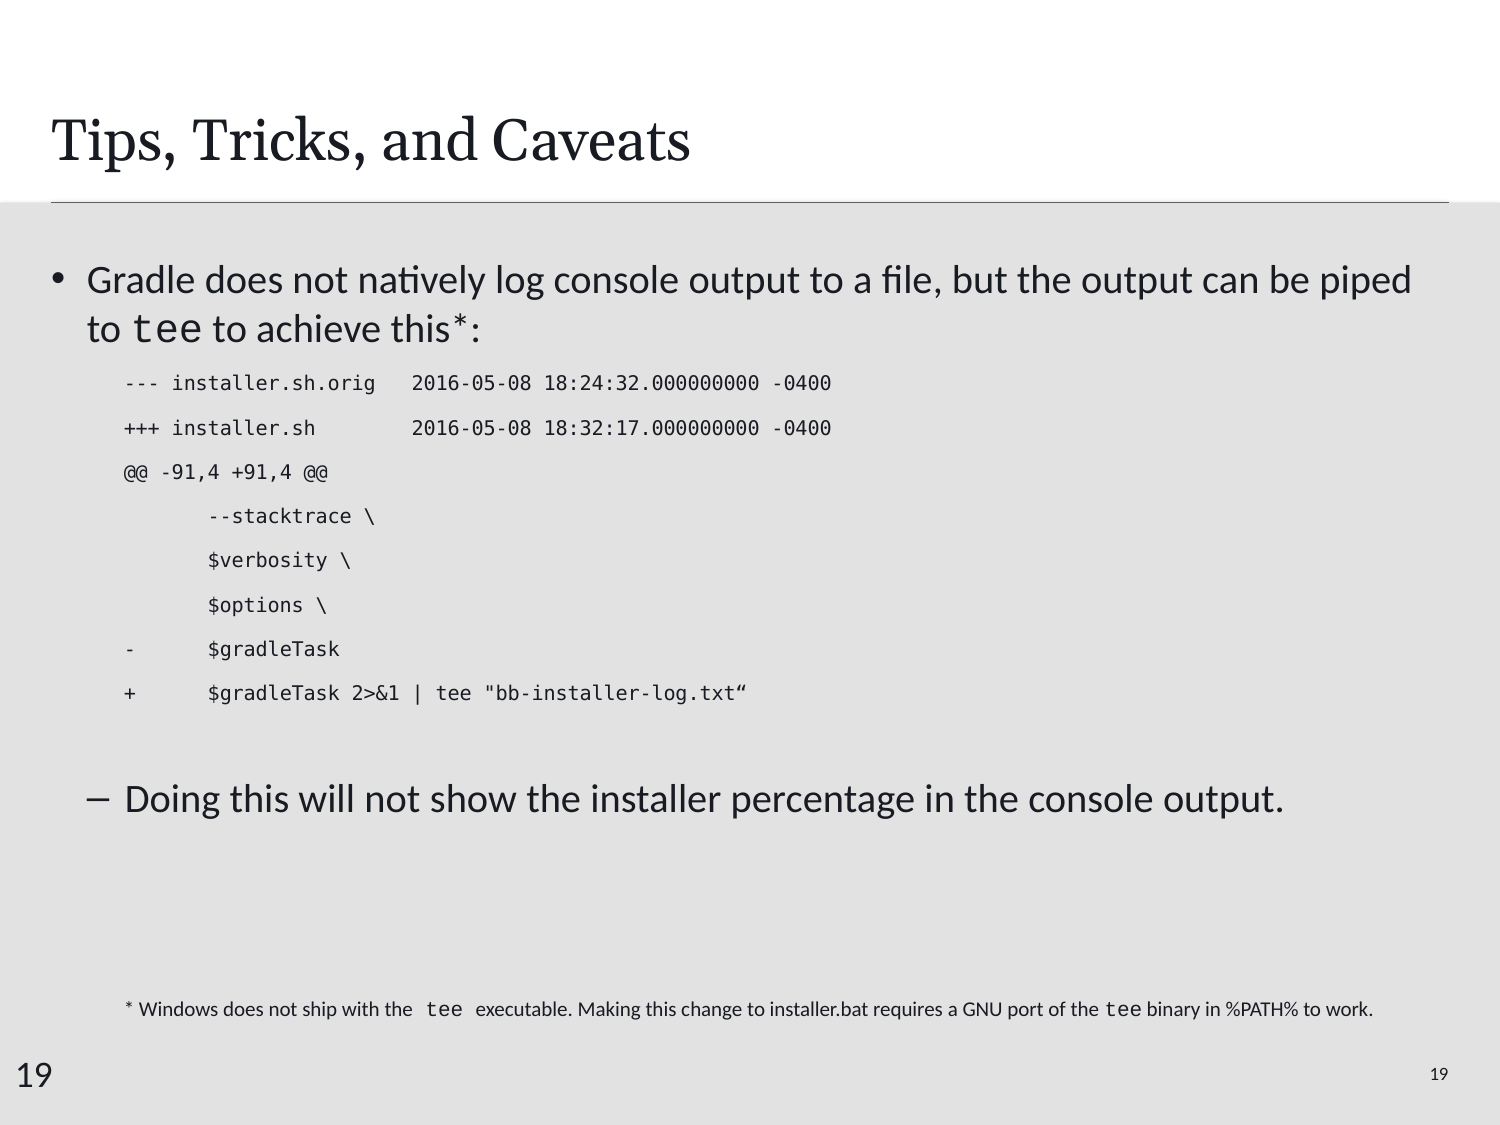

# Tips, Tricks, and Caveats
Gradle does not natively log console output to a file, but the output can be piped to tee to achieve this*:
--- installer.sh.orig   2016-05-08 18:24:32.000000000 -0400
+++ installer.sh        2016-05-08 18:32:17.000000000 -0400
@@ -91,4 +91,4 @@
       --stacktrace \
       $verbosity \
       $options \
-      $gradleTask
+      $gradleTask 2>&1 | tee "bb-installer-log.txt“

Doing this will not show the installer percentage in the console output.

* Windows does not ship with the tee executable. Making this change to installer.bat requires a GNU port of the tee binary in %PATH% to work.

19